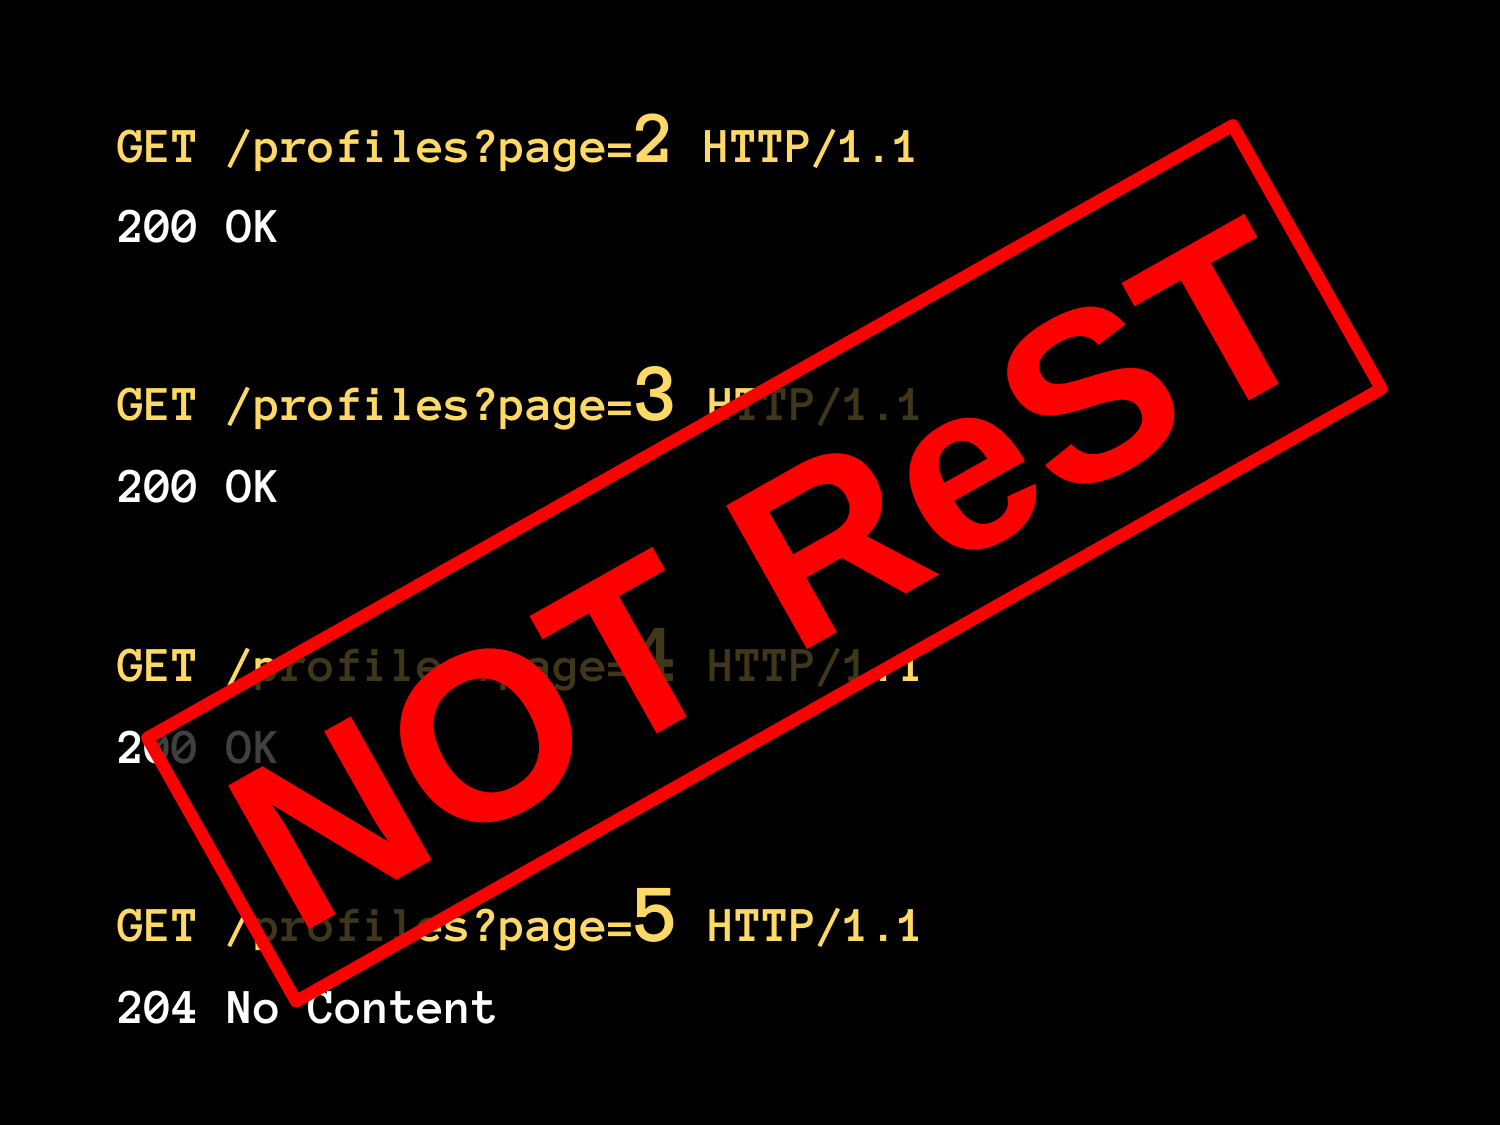

GET /profiles?page=2 HTTP/1.1
200 OK

GET /profiles?page=3 HTTP/1.1
200 OK

GET /profiles?page=4 HTTP/1.1
200 OK

GET /profiles?page=5 HTTP/1.1
204 No Content

NOT ReST